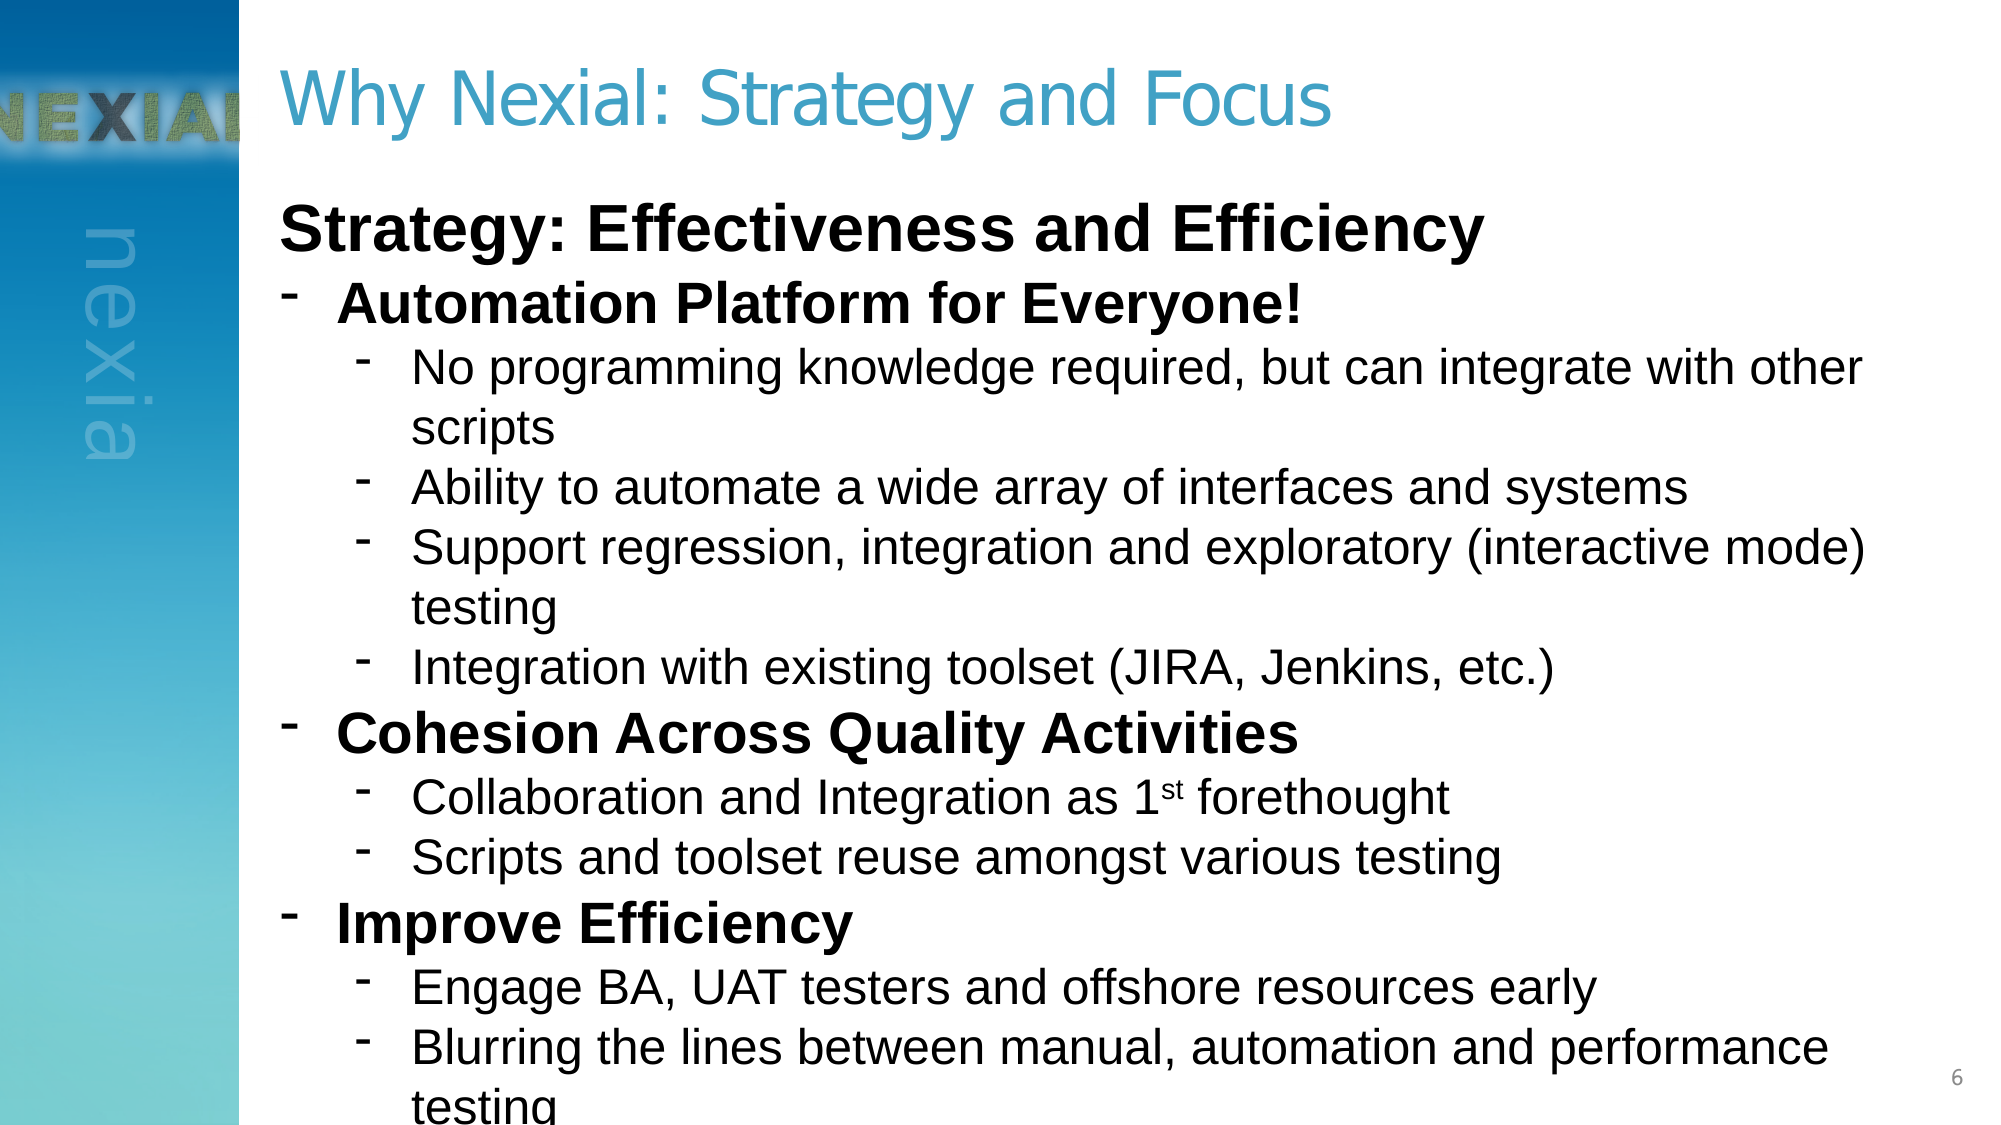

# Why Nexial: Strategy and Focus
Strategy: Effectiveness and Efficiency
Automation Platform for Everyone!
No programming knowledge required, but can integrate with other scripts
Ability to automate a wide array of interfaces and systems
Support regression, integration and exploratory (interactive mode) testing
Integration with existing toolset (JIRA, Jenkins, etc.)
Cohesion Across Quality Activities
Collaboration and Integration as 1st forethought
Scripts and toolset reuse amongst various testing
Improve Efficiency
Engage BA, UAT testers and offshore resources early
Blurring the lines between manual, automation and performance testing
Optimizing the convergence of People, Process and Technology
Focus: Quality Engineer as First Class Citizen
6